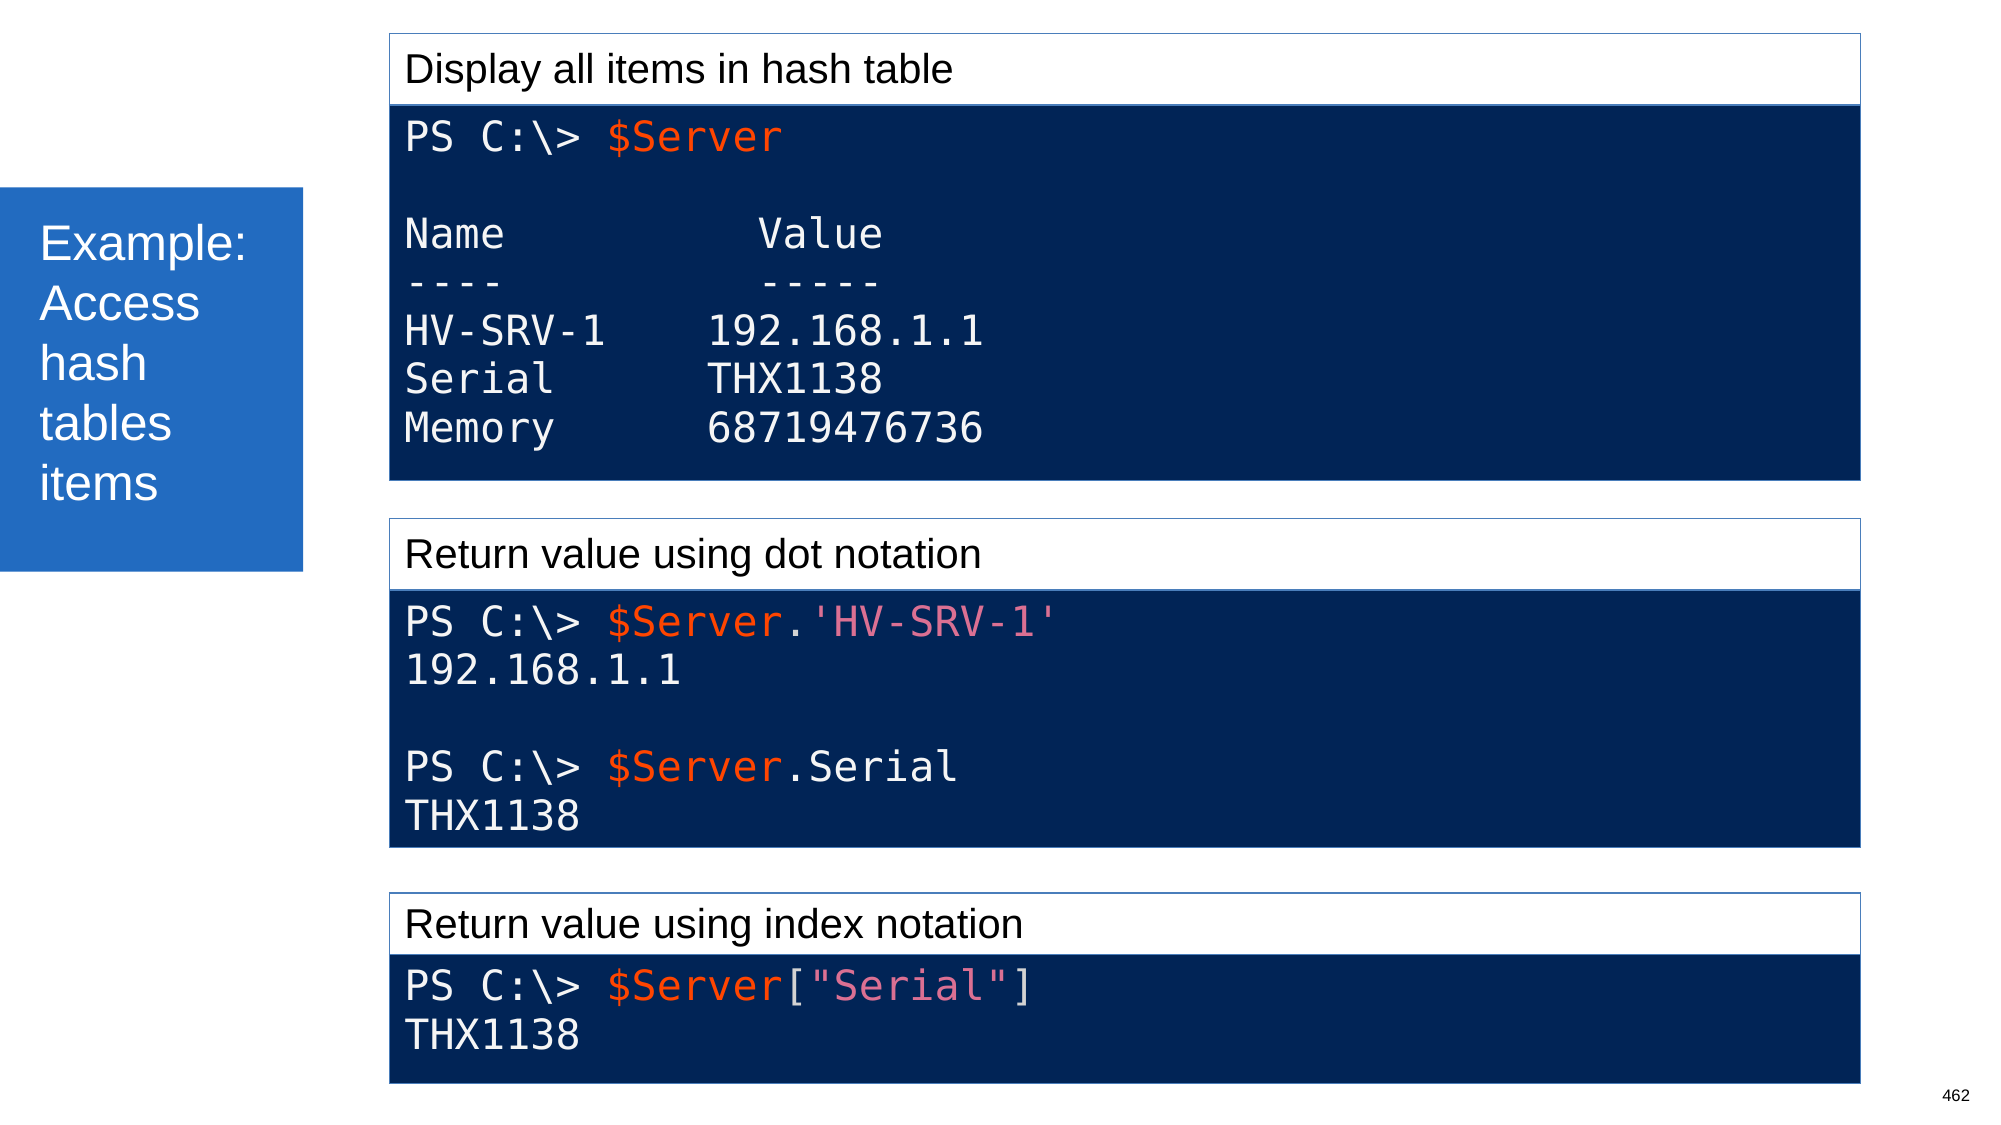

| Display all items in hash table |
| --- |
| PS C:\> $Server Name Value ---- ----- HV-SRV-1 192.168.1.1 Serial THX1138 Memory 68719476736 |
Example:
Access hash tables items
| Return value using dot notation |
| --- |
| PS C:\> $Server.'HV-SRV-1' 192.168.1.1 PS C:\> $Server.Serial THX1138 |
| Return value using index notation |
| --- |
| PS C:\> $Server["Serial"] THX1138 |
462